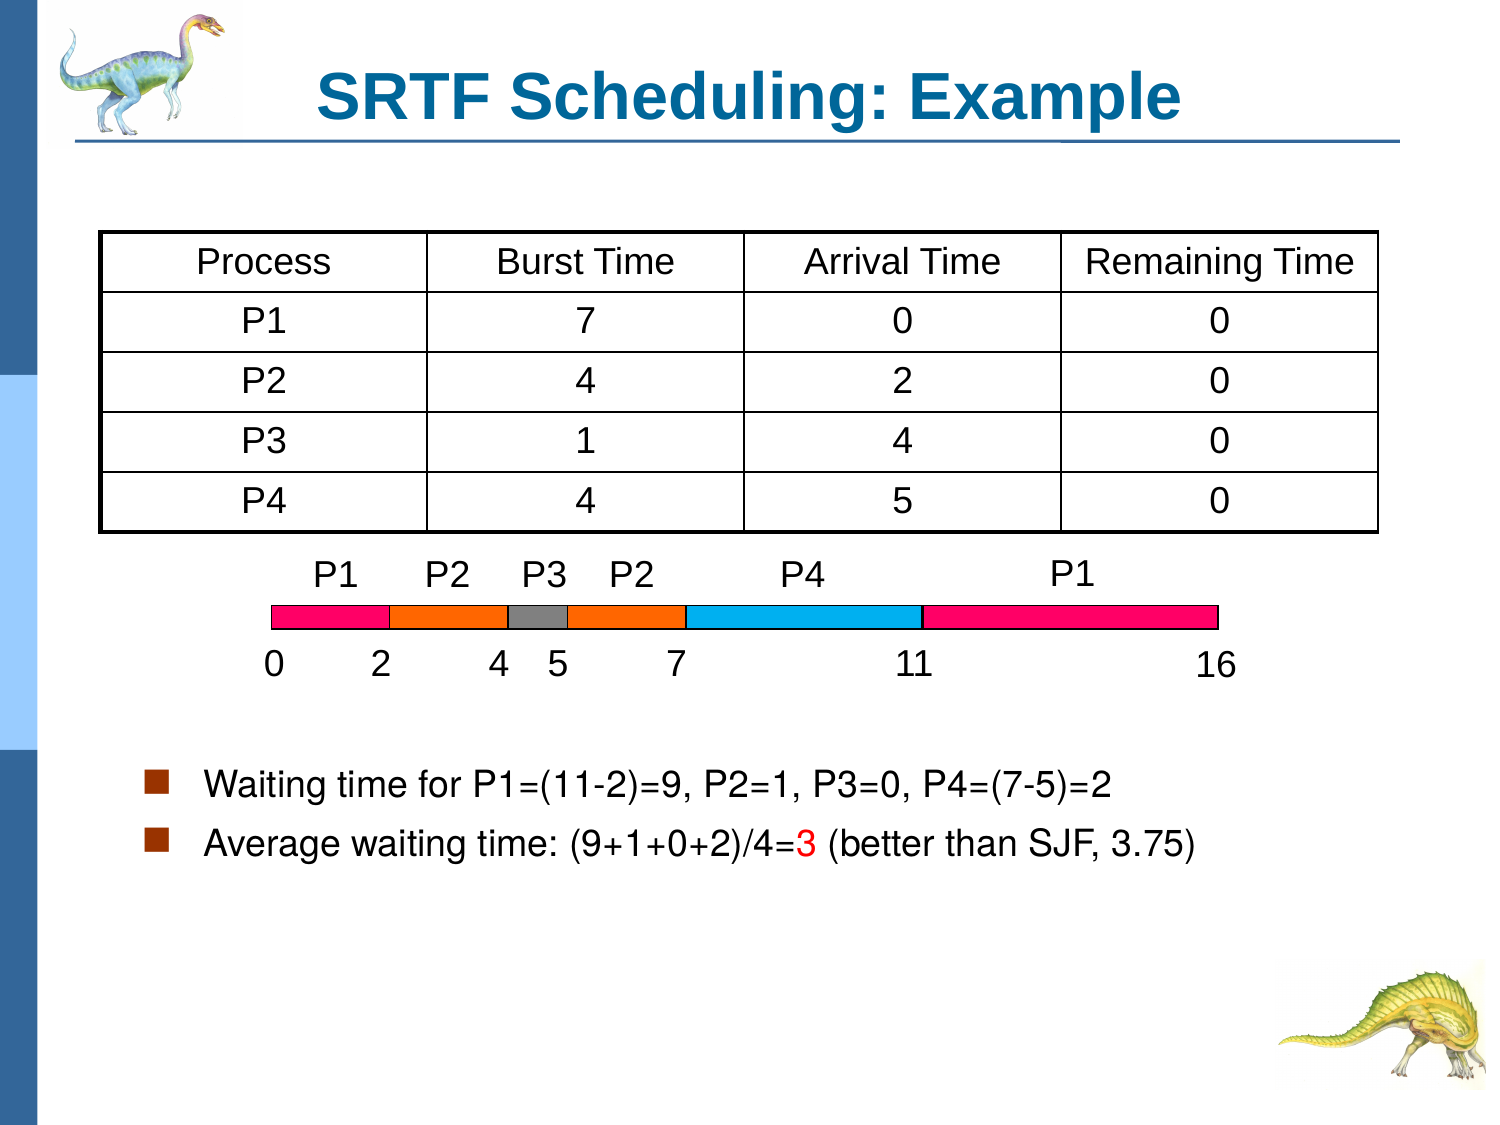

# SRTF Scheduling: Example
| Process | Burst Time | Arrival Time | Remaining Time |
| --- | --- | --- | --- |
| P1 | 7 | 0 | 0 |
| P2 | 4 | 2 | 0 |
| P3 | 1 | 4 | 0 |
| P4 | 4 | 5 | 0 |
P1

16
P1

0
2
P2

4
P3

5
P2

7
P4

11
Waiting time for P1=(11-2)=9, P2=1, P3=0, P4=(7-5)=2
Average waiting time: (9+1+0+2)/4=3 (better than SJF, 3.75)